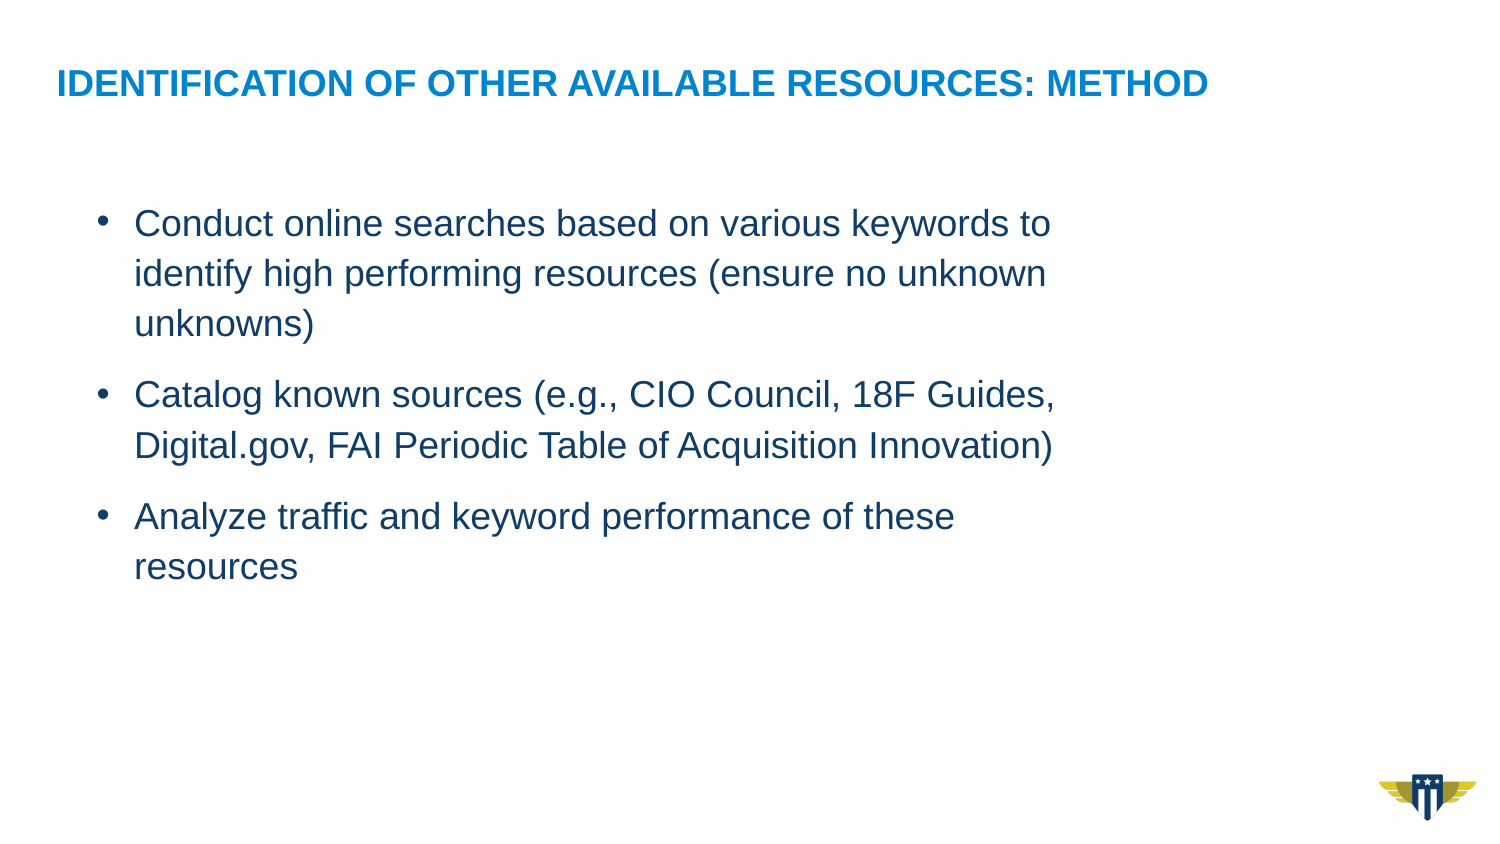

# Identification of other available resources: method
Conduct online searches based on various keywords to identify high performing resources (ensure no unknown unknowns)
Catalog known sources (e.g., CIO Council, 18F Guides, Digital.gov, FAI Periodic Table of Acquisition Innovation)
Analyze traffic and keyword performance of these resources